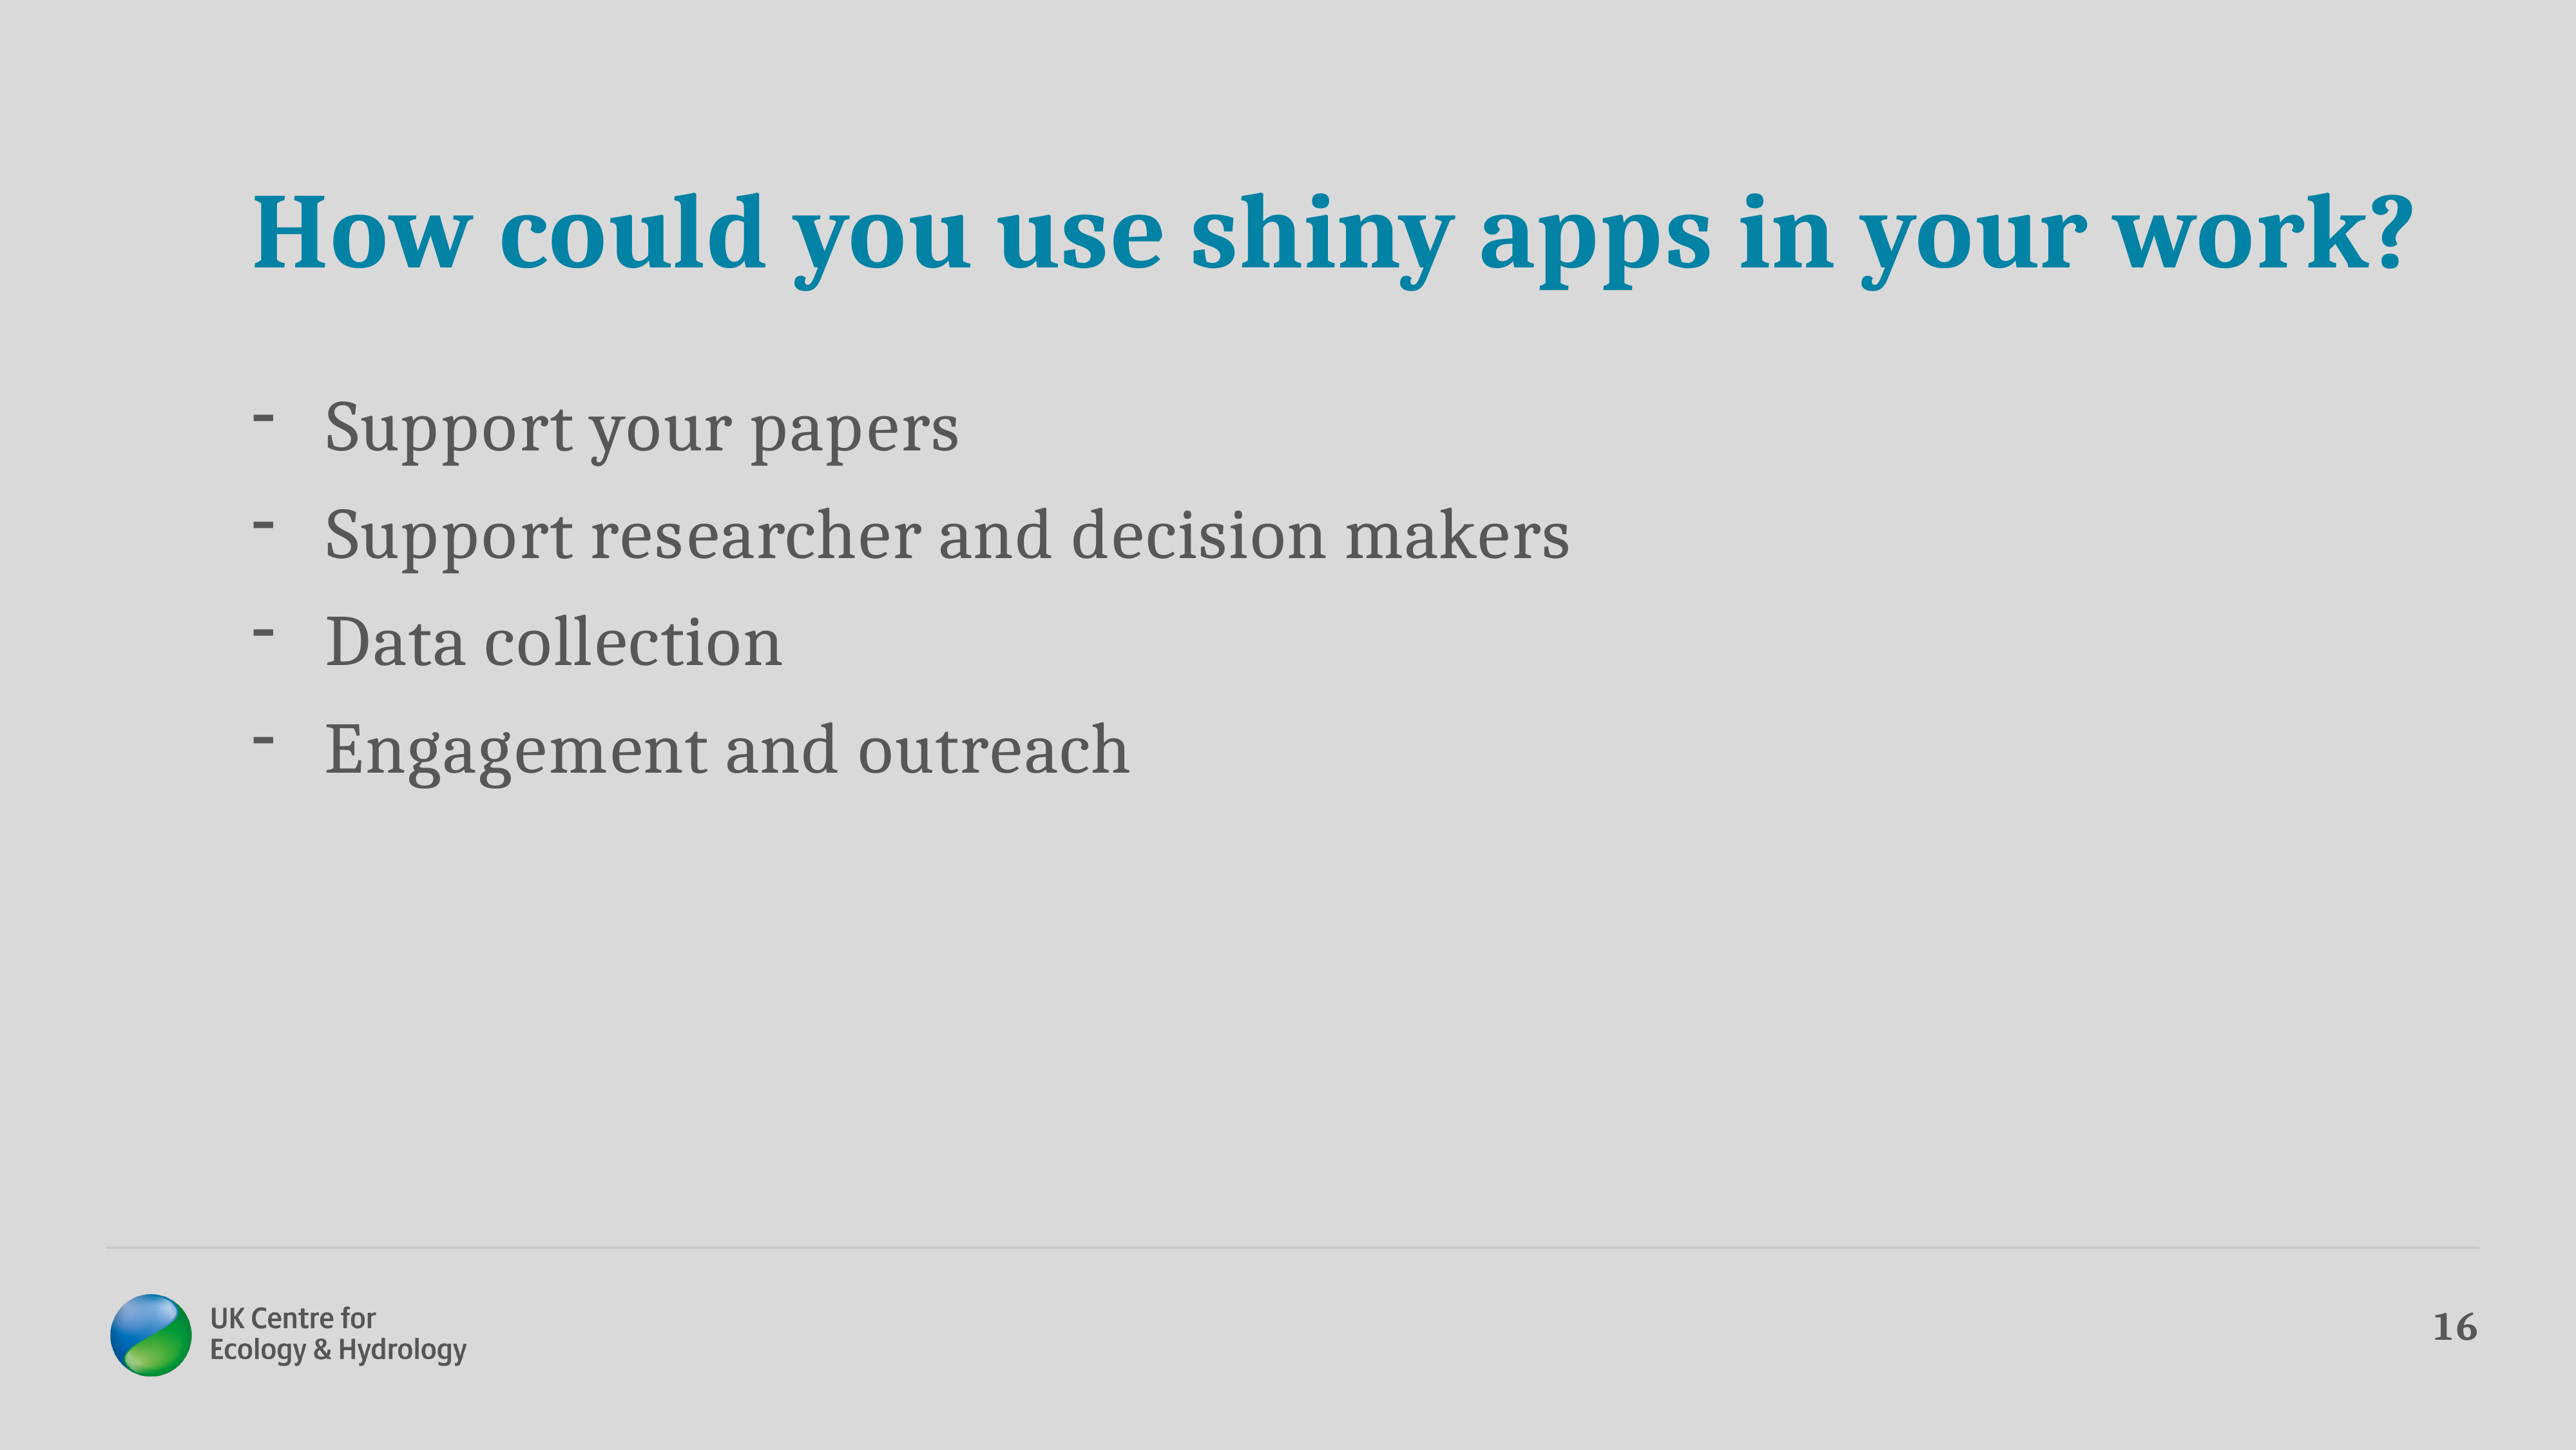

# How could you use shiny apps in your work?
Support your papers
Support researcher and decision makers
Data collection
Engagement and outreach

16